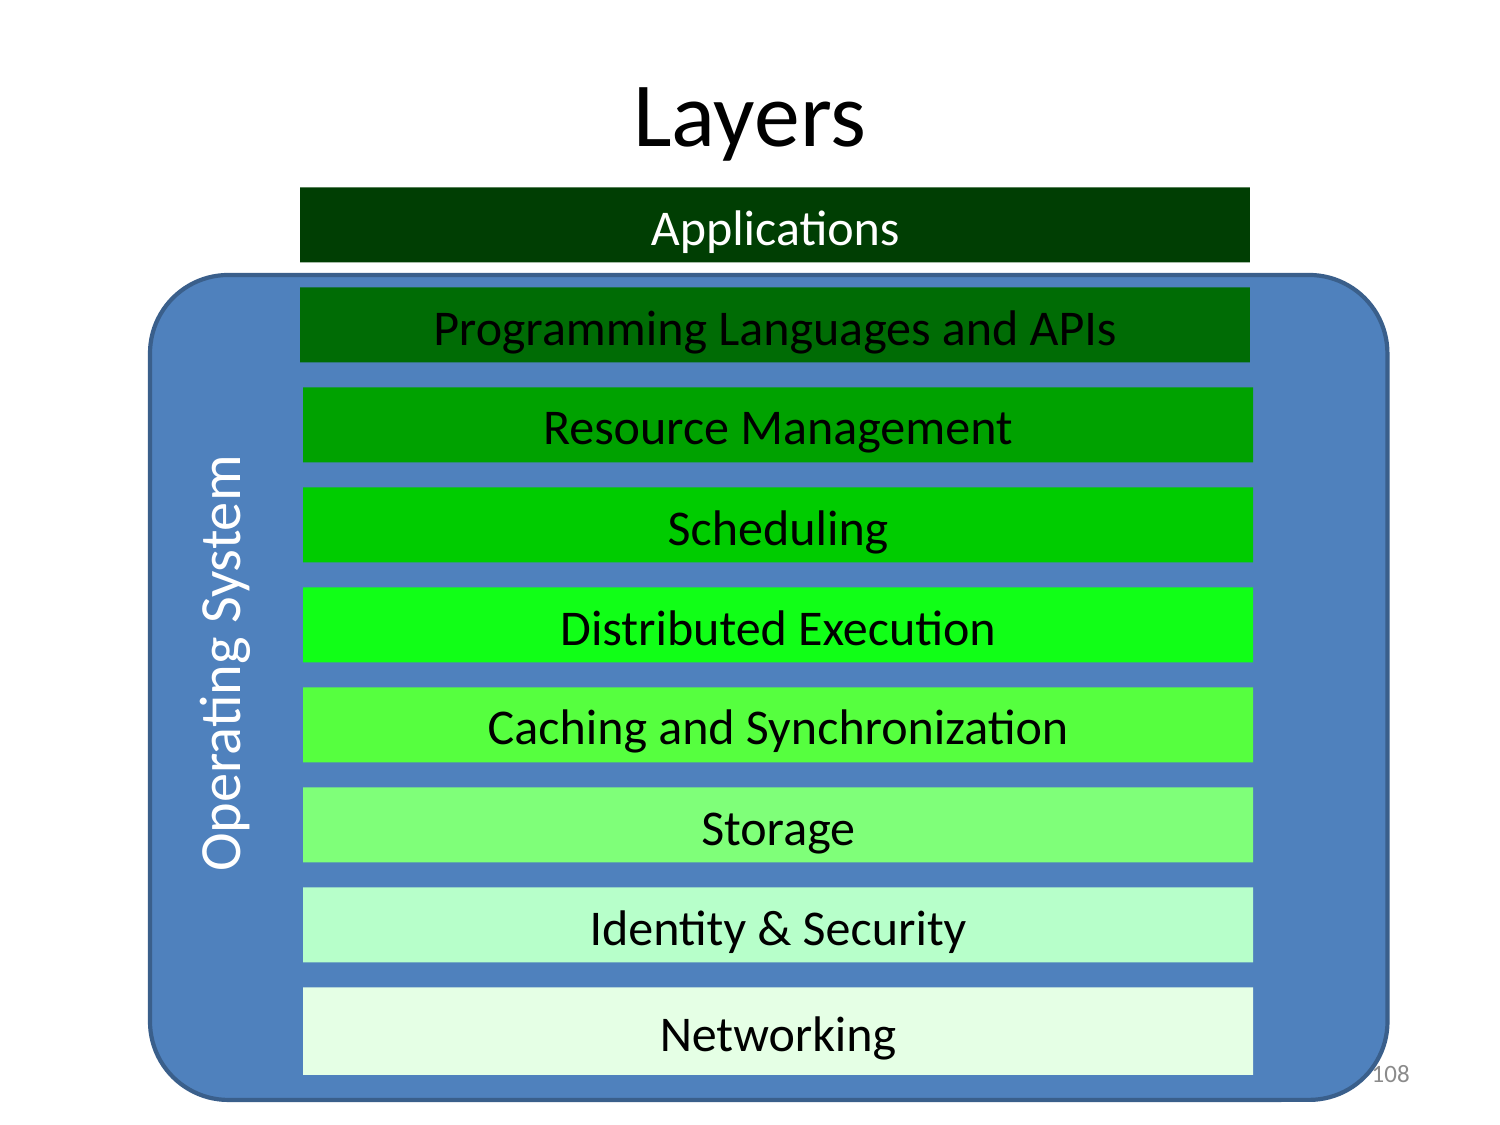

# Layers
Applications

Programming Languages and APIs
Resource Management
Scheduling
Distributed Execution
Operating System
Caching and Synchronization
Storage
Identity & Security
Networking
108